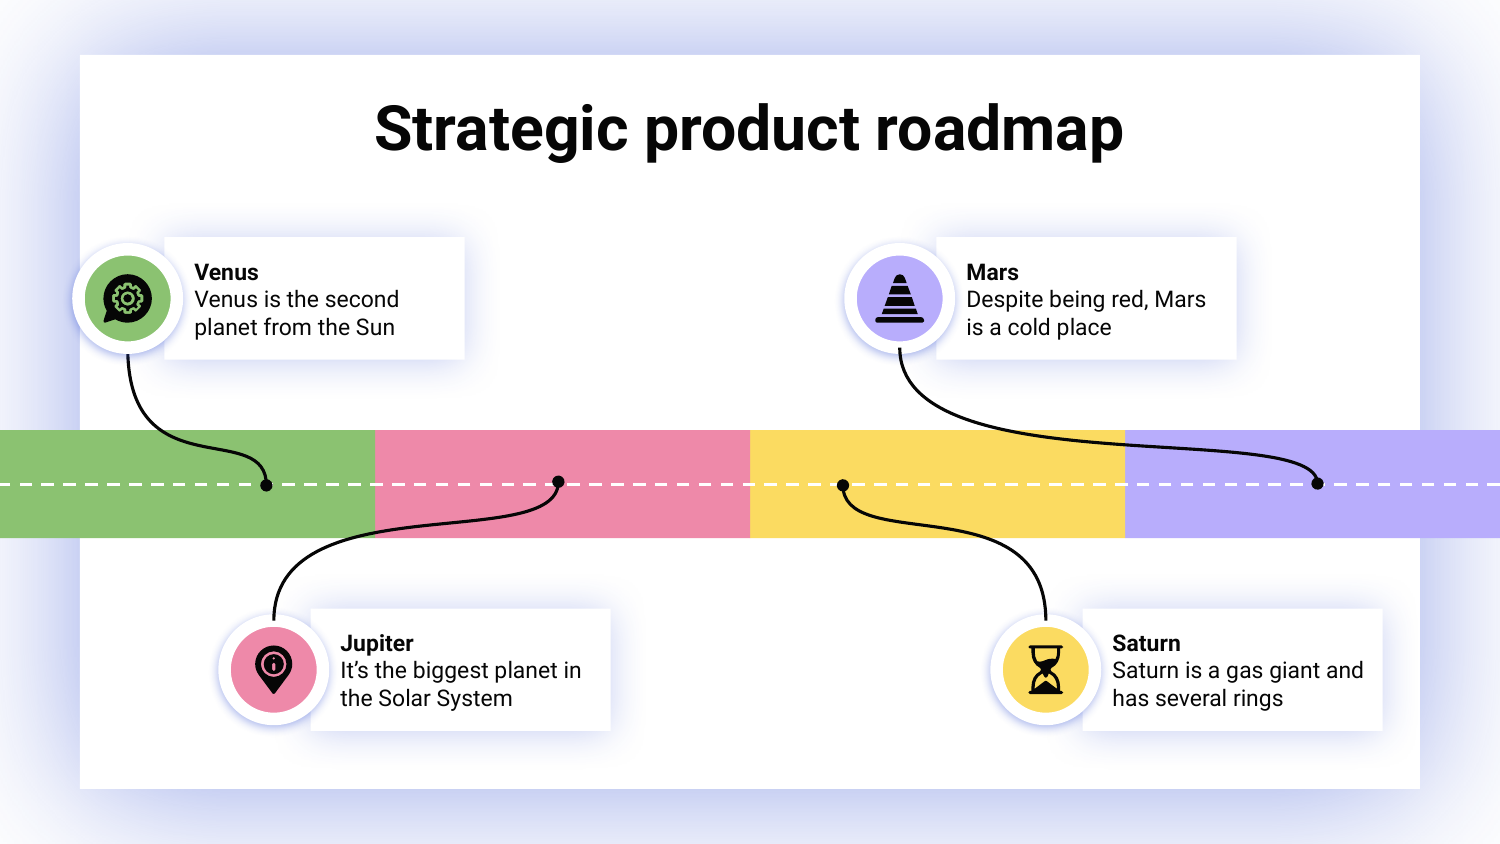

# Strategic product roadmap
Venus
Venus is the second planet from the Sun
Mars
Despite being red, Mars is a cold place

Jupiter
It’s the biggest planet in the Solar System
Saturn
Saturn is a gas giant and has several rings